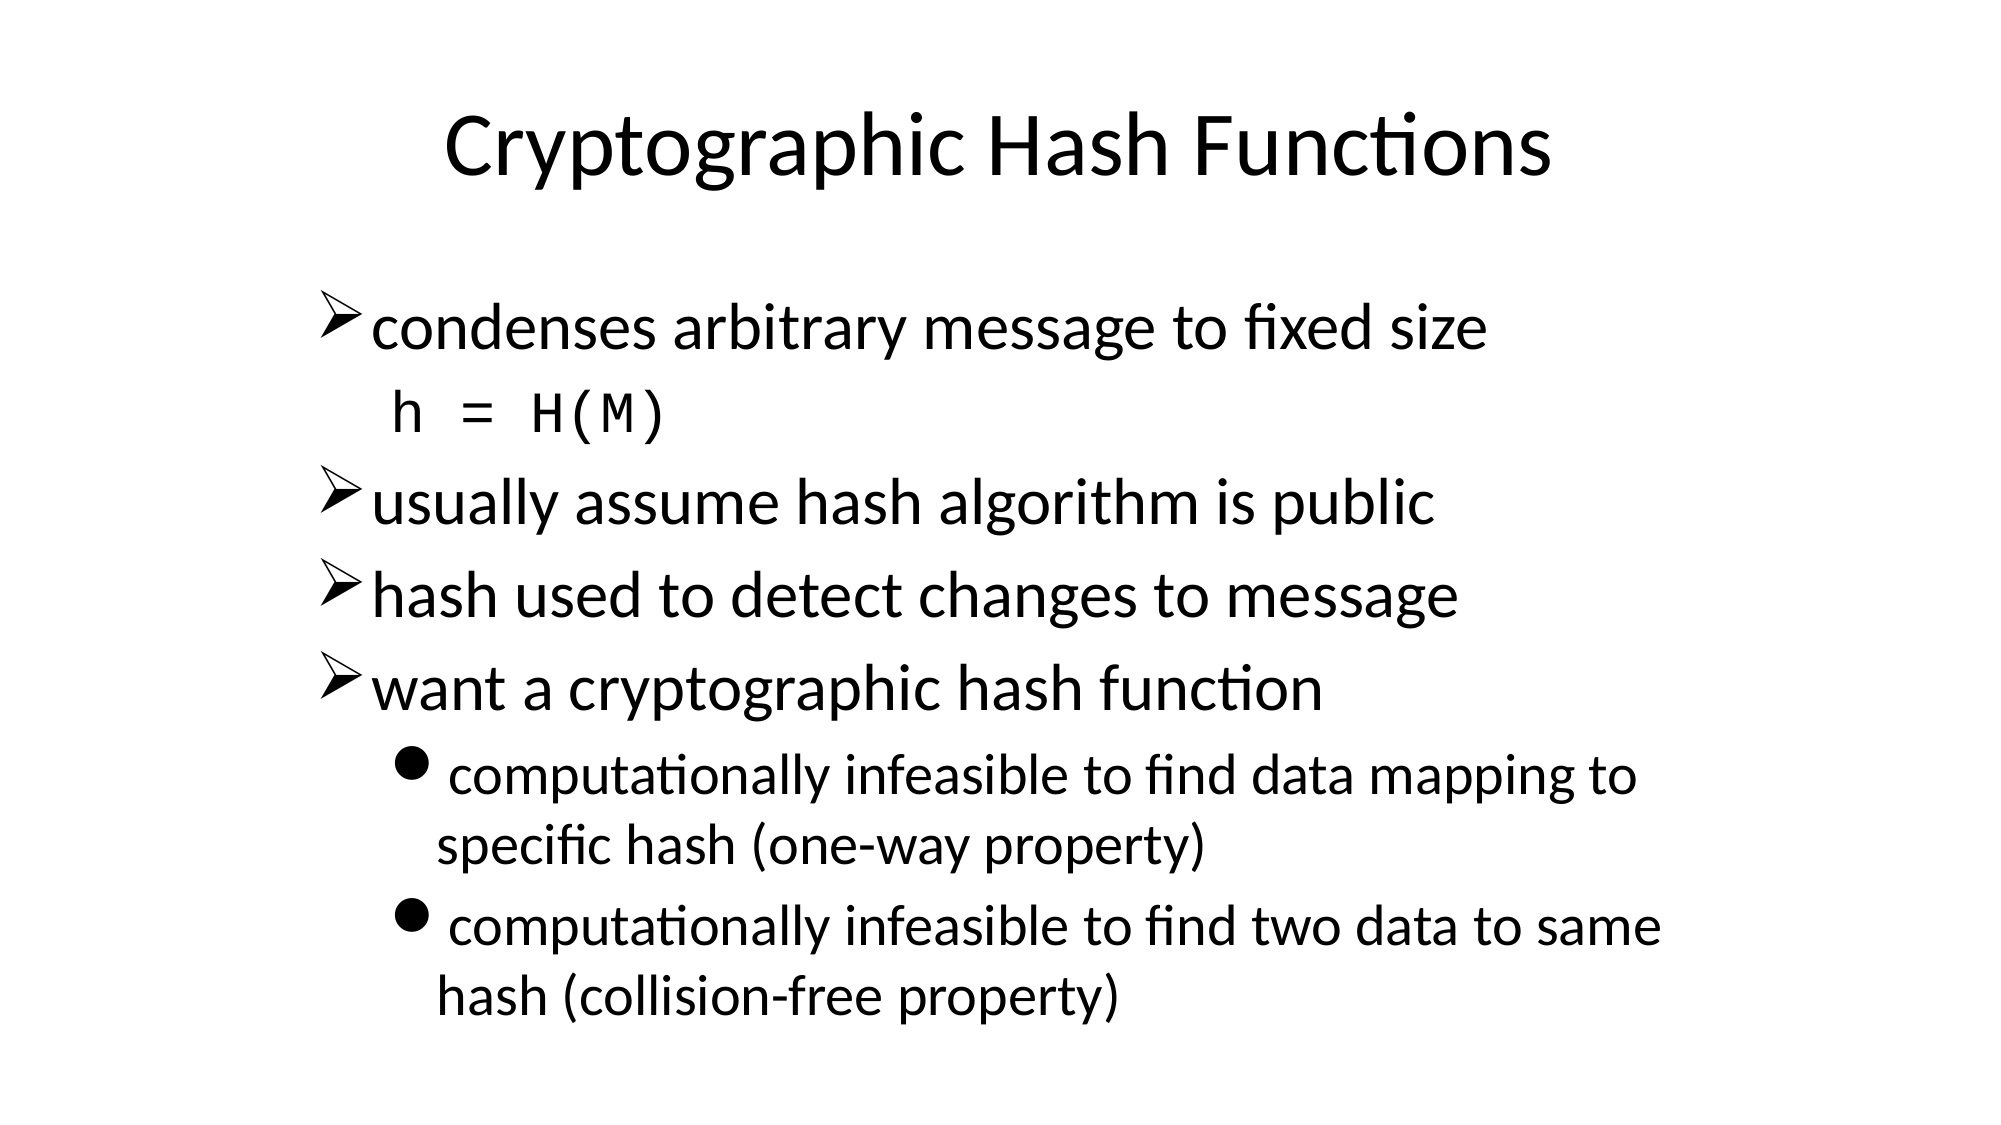

# Cryptographic Hash Functions
condenses arbitrary message to fixed size
h = H(M)
usually assume hash algorithm is public
hash used to detect changes to message
want a cryptographic hash function
computationally infeasible to find data mapping to specific hash (one-way property)
computationally infeasible to find two data to same hash (collision-free property)